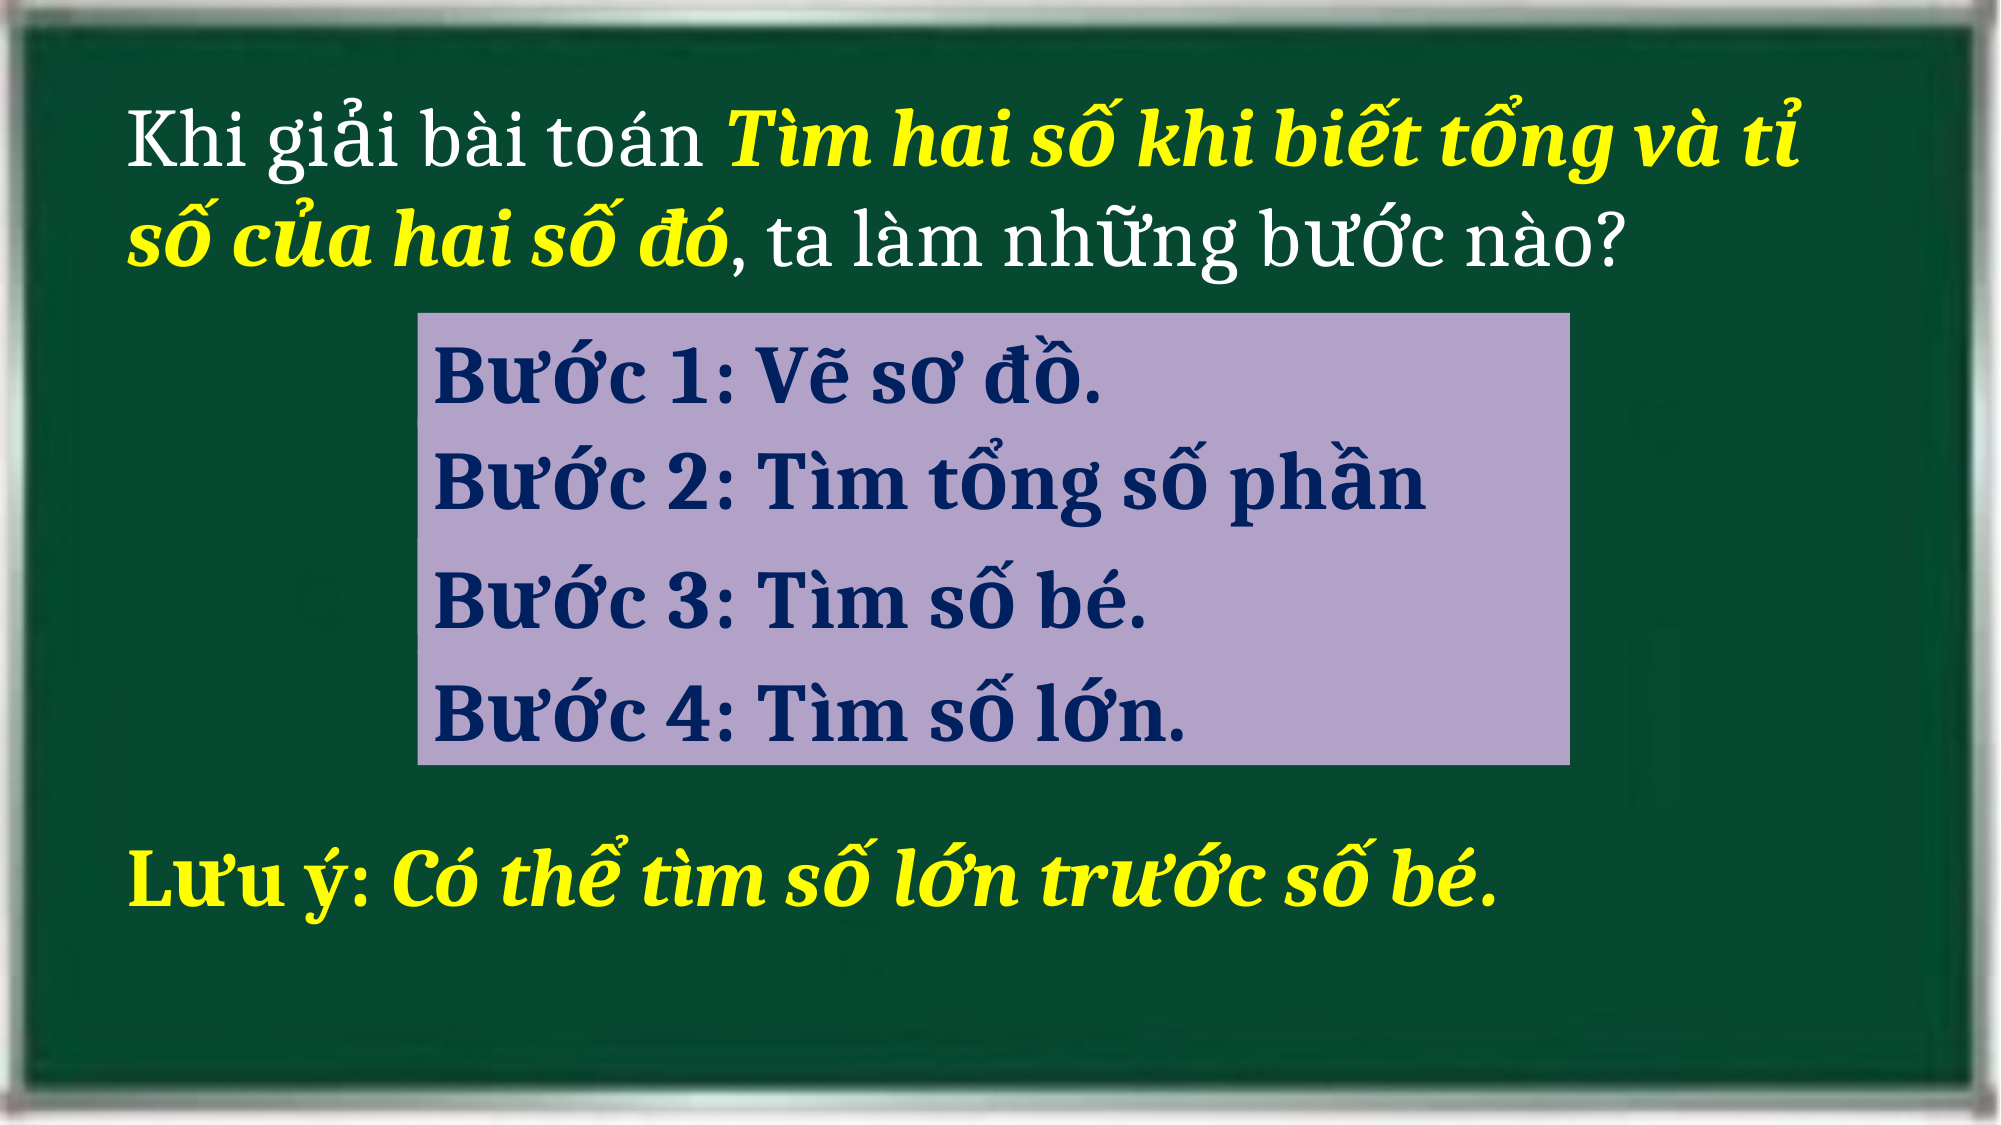

Khi giải bài toán Tìm hai số khi biết tổng và tỉ số của hai số đó, ta làm những bước nào?
Bước 1: Vẽ sơ đồ.
Bước 2: Tìm tổng số phần bằng nhau.
Bước 3: Tìm số bé.
Bước 4: Tìm số lớn.
Lưu ý: Có thể tìm số lớn trước số bé.